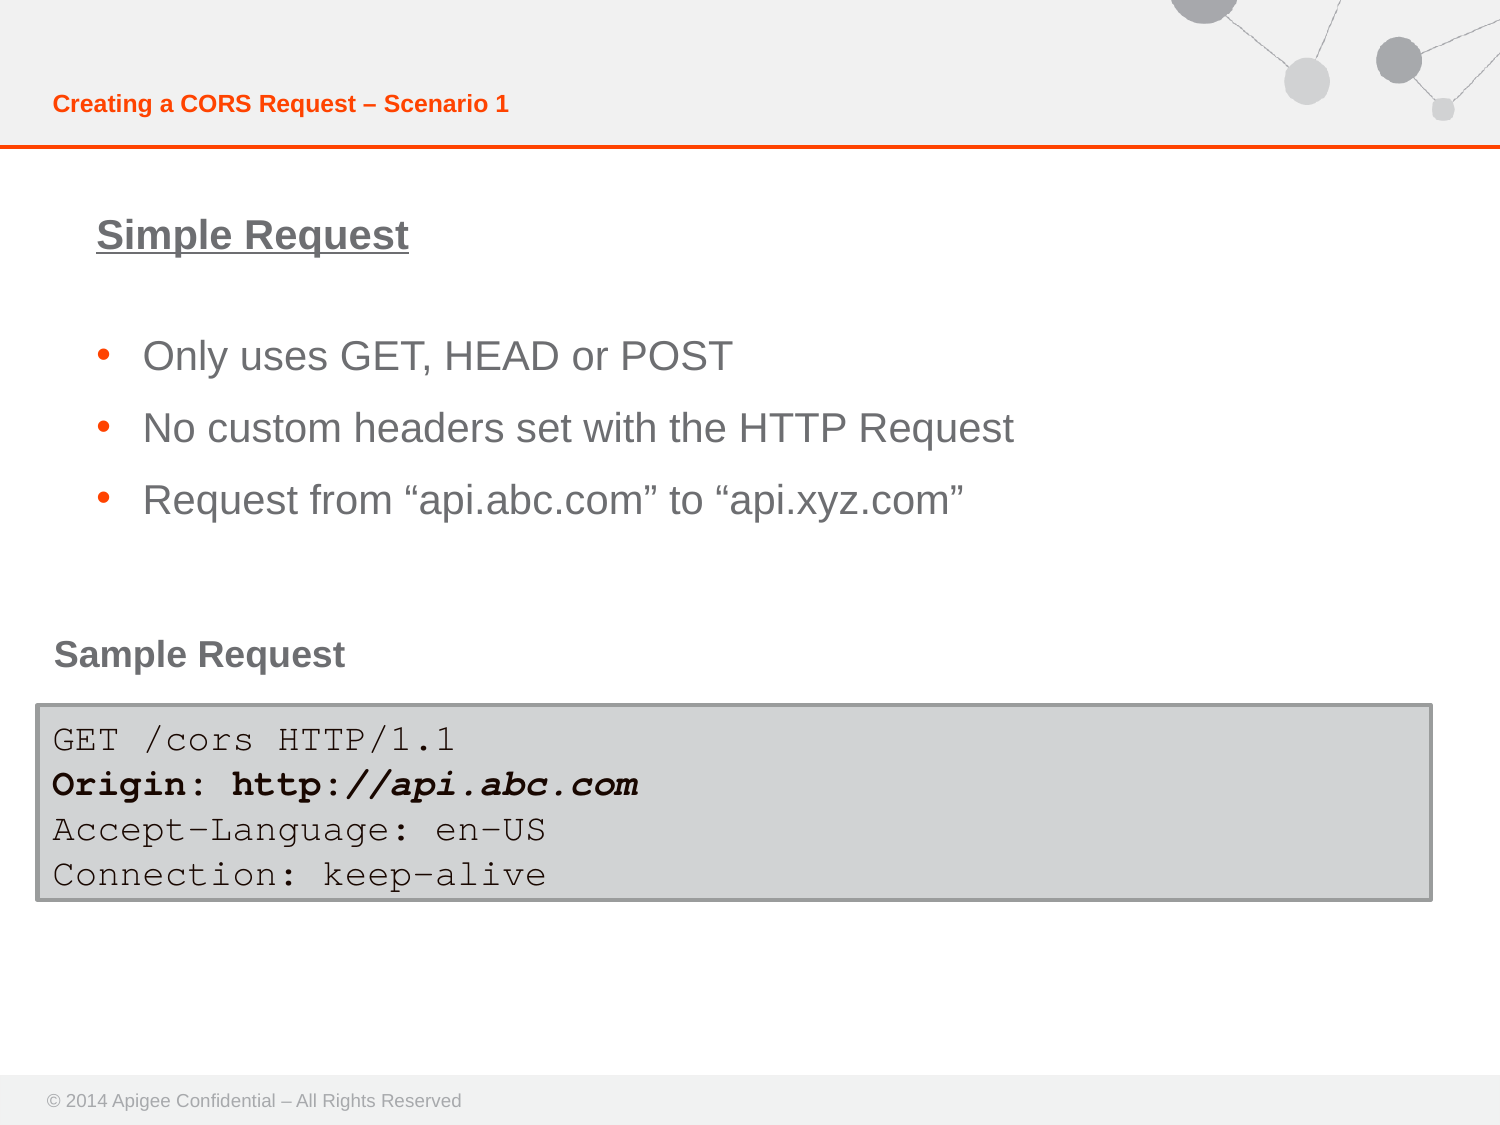

# Creating a CORS Request – Scenario 1
Simple Request
Only uses GET, HEAD or POST
No custom headers set with the HTTP Request
Request from “api.abc.com” to “api.xyz.com”

Sample Request
GET /cors HTTP/1.1
Origin: http://api.abc.com
Accept-Language: en-US
Connection: keep-alive